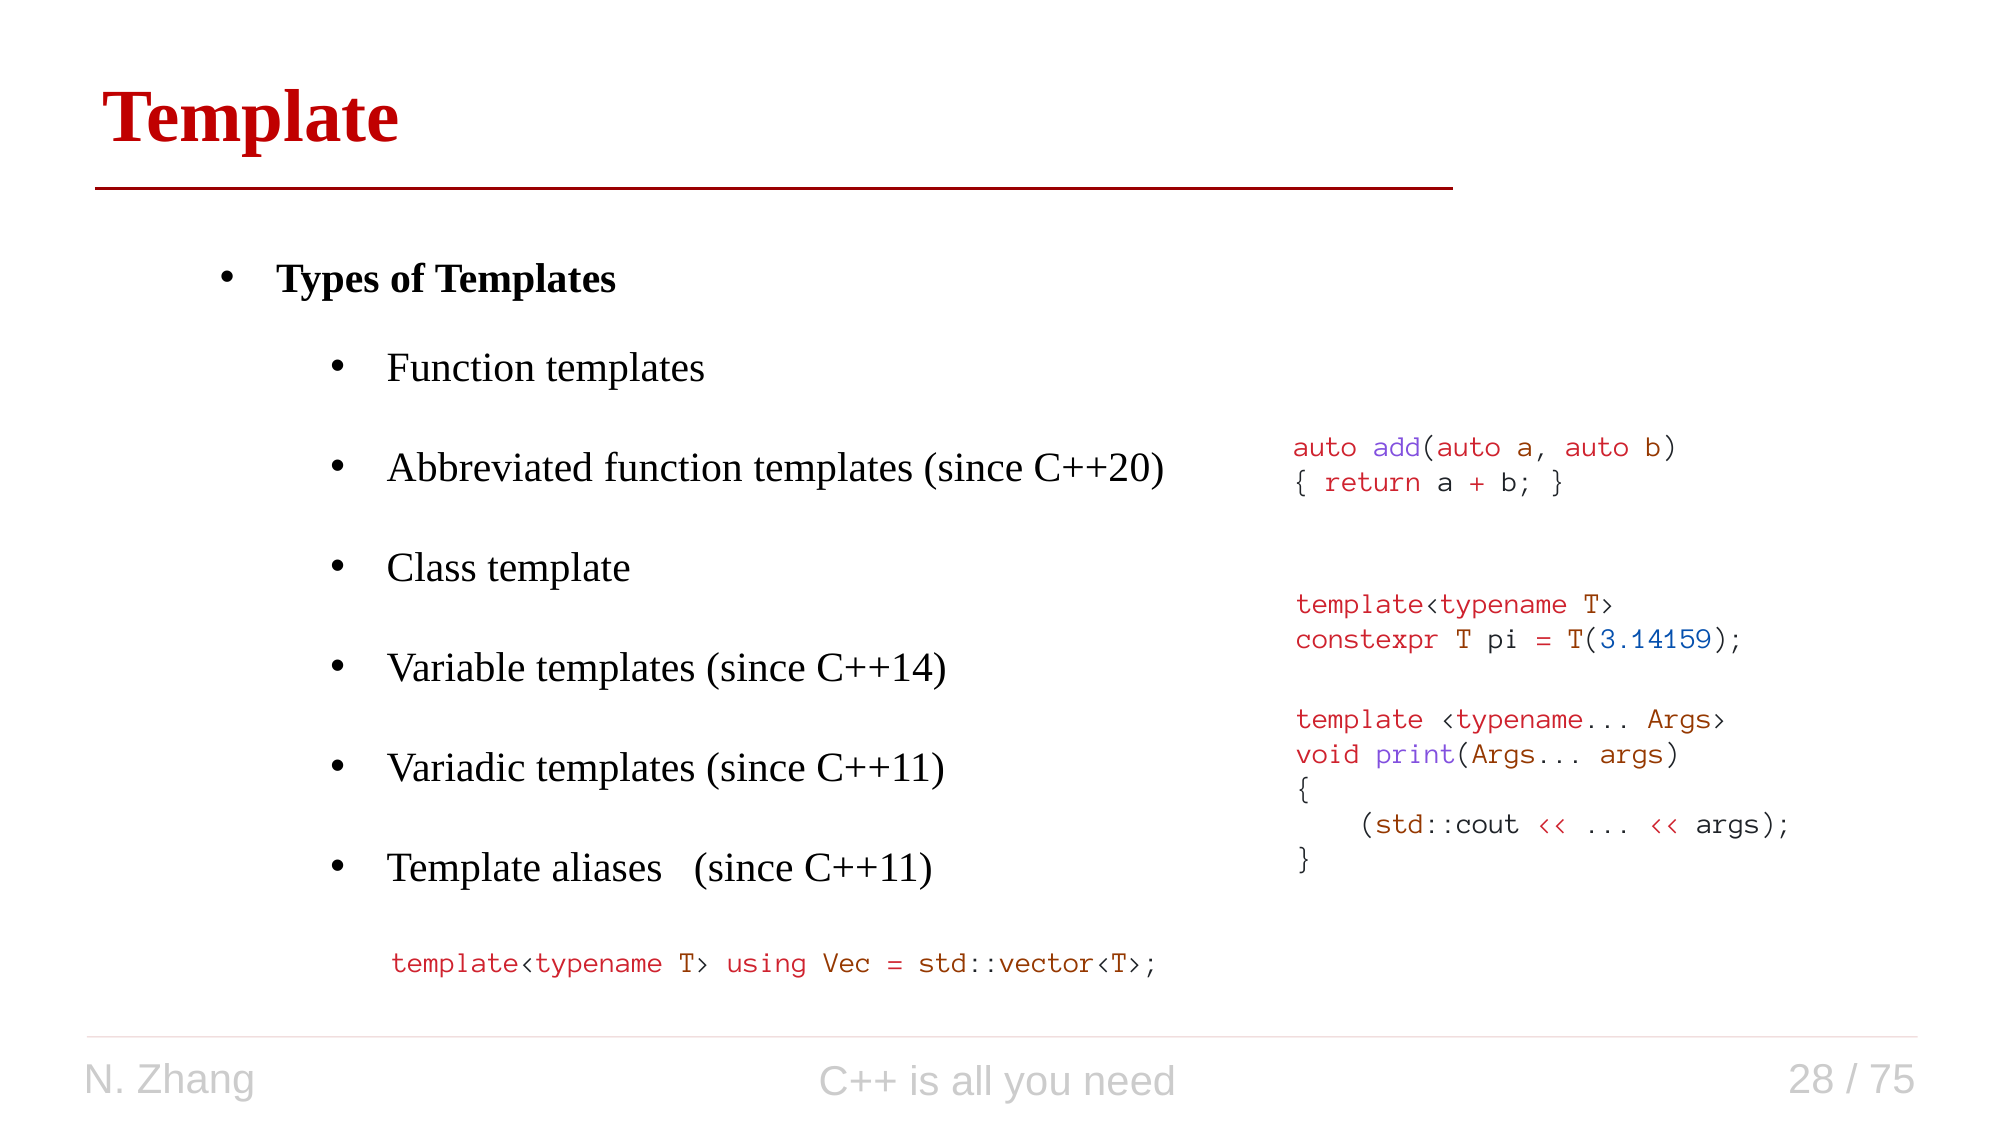

auto add(auto a, auto b) { return a + b; }

Template
Types of Templates
Function templates

Abbreviated function templates (since C++20)

Class template

Variable templates (since C++14)

Variadic templates (since C++11)

Template aliases   (since C++11)

auto add(auto a, auto b)
{ return a + b; }
template<typename T>
constexpr T pi = T(3.14159);
template <typename... Args>
void print(Args... args)
{
    (std::cout << ... << args);
}

template<typename T> using Vec = std::vector<T>;
N. Zhang
28 / 75
C++ is all you need